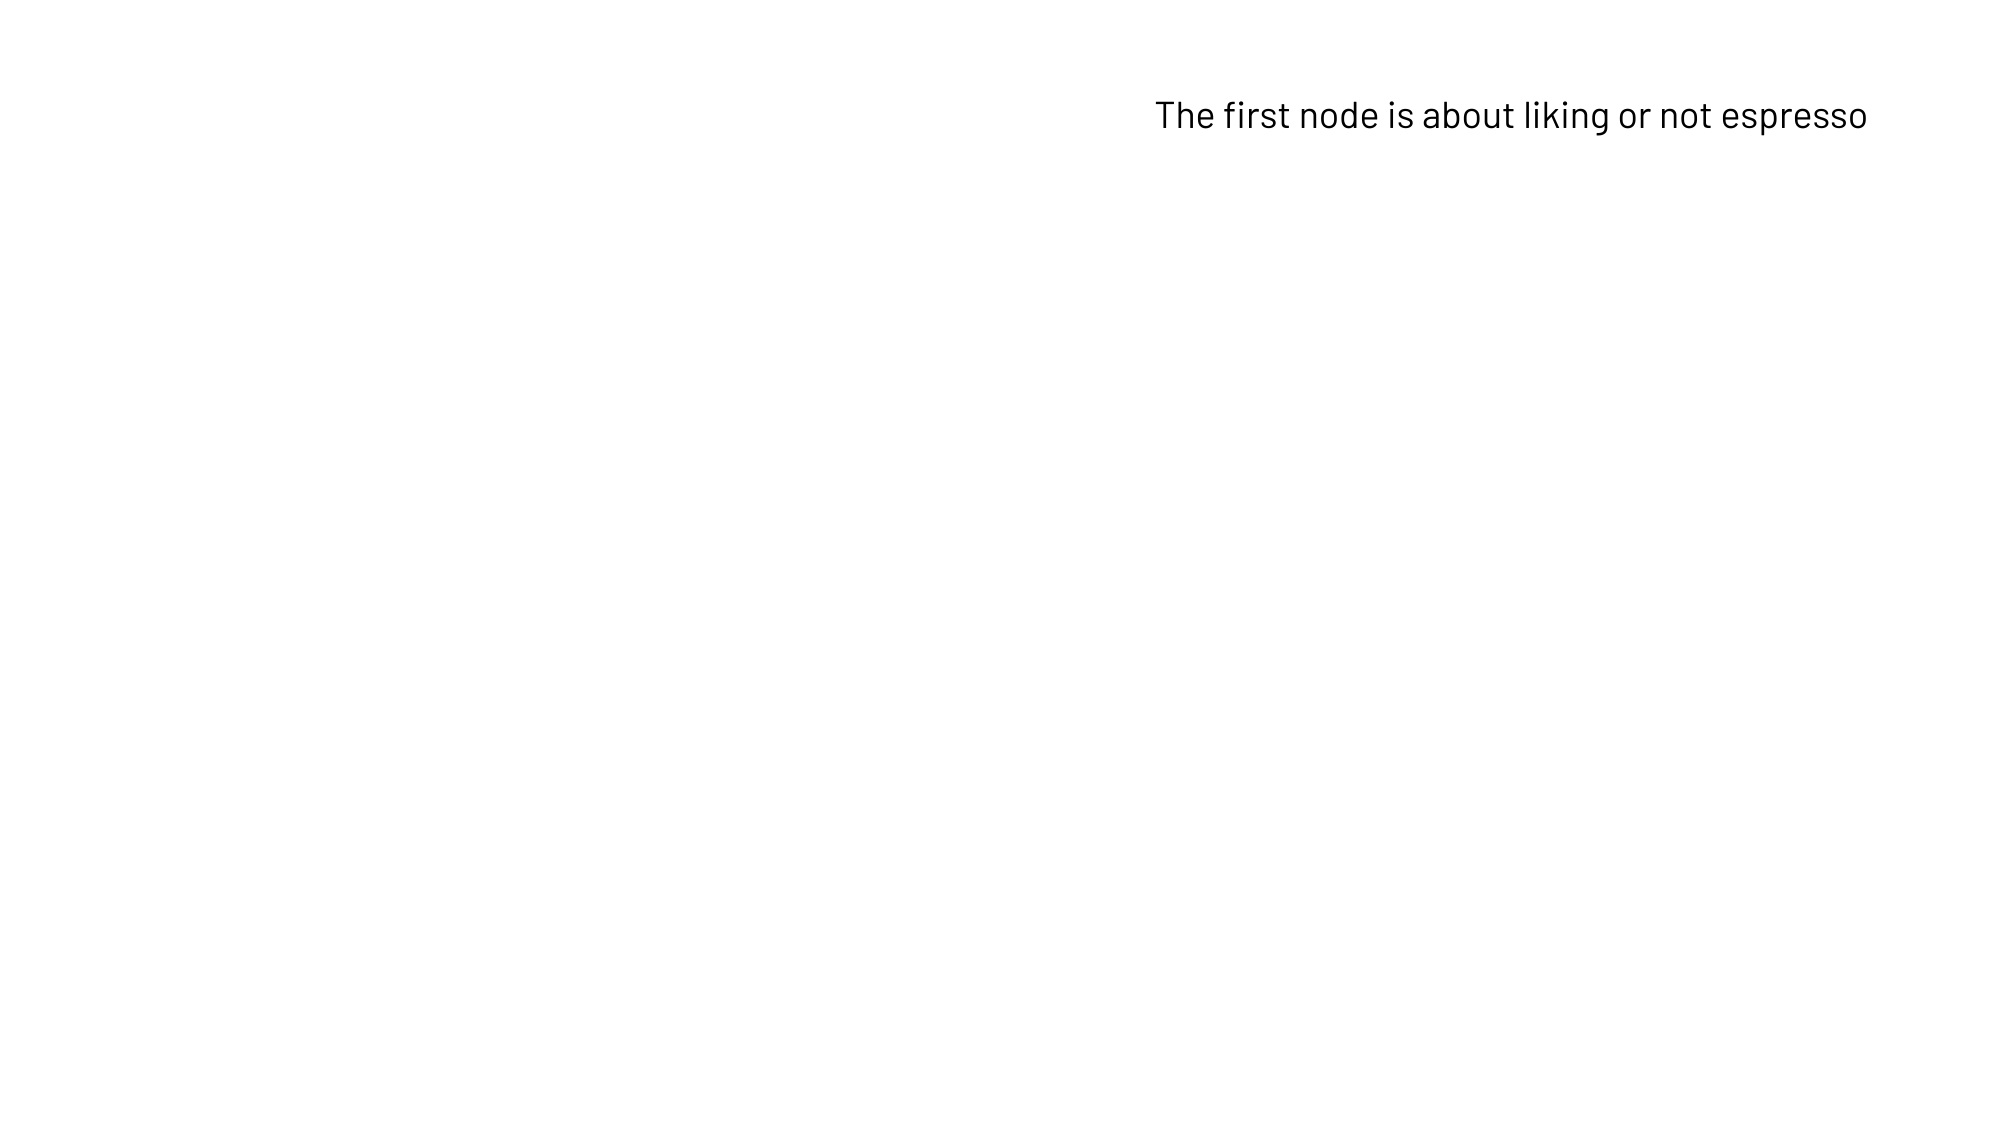

The first node is about liking or not espresso